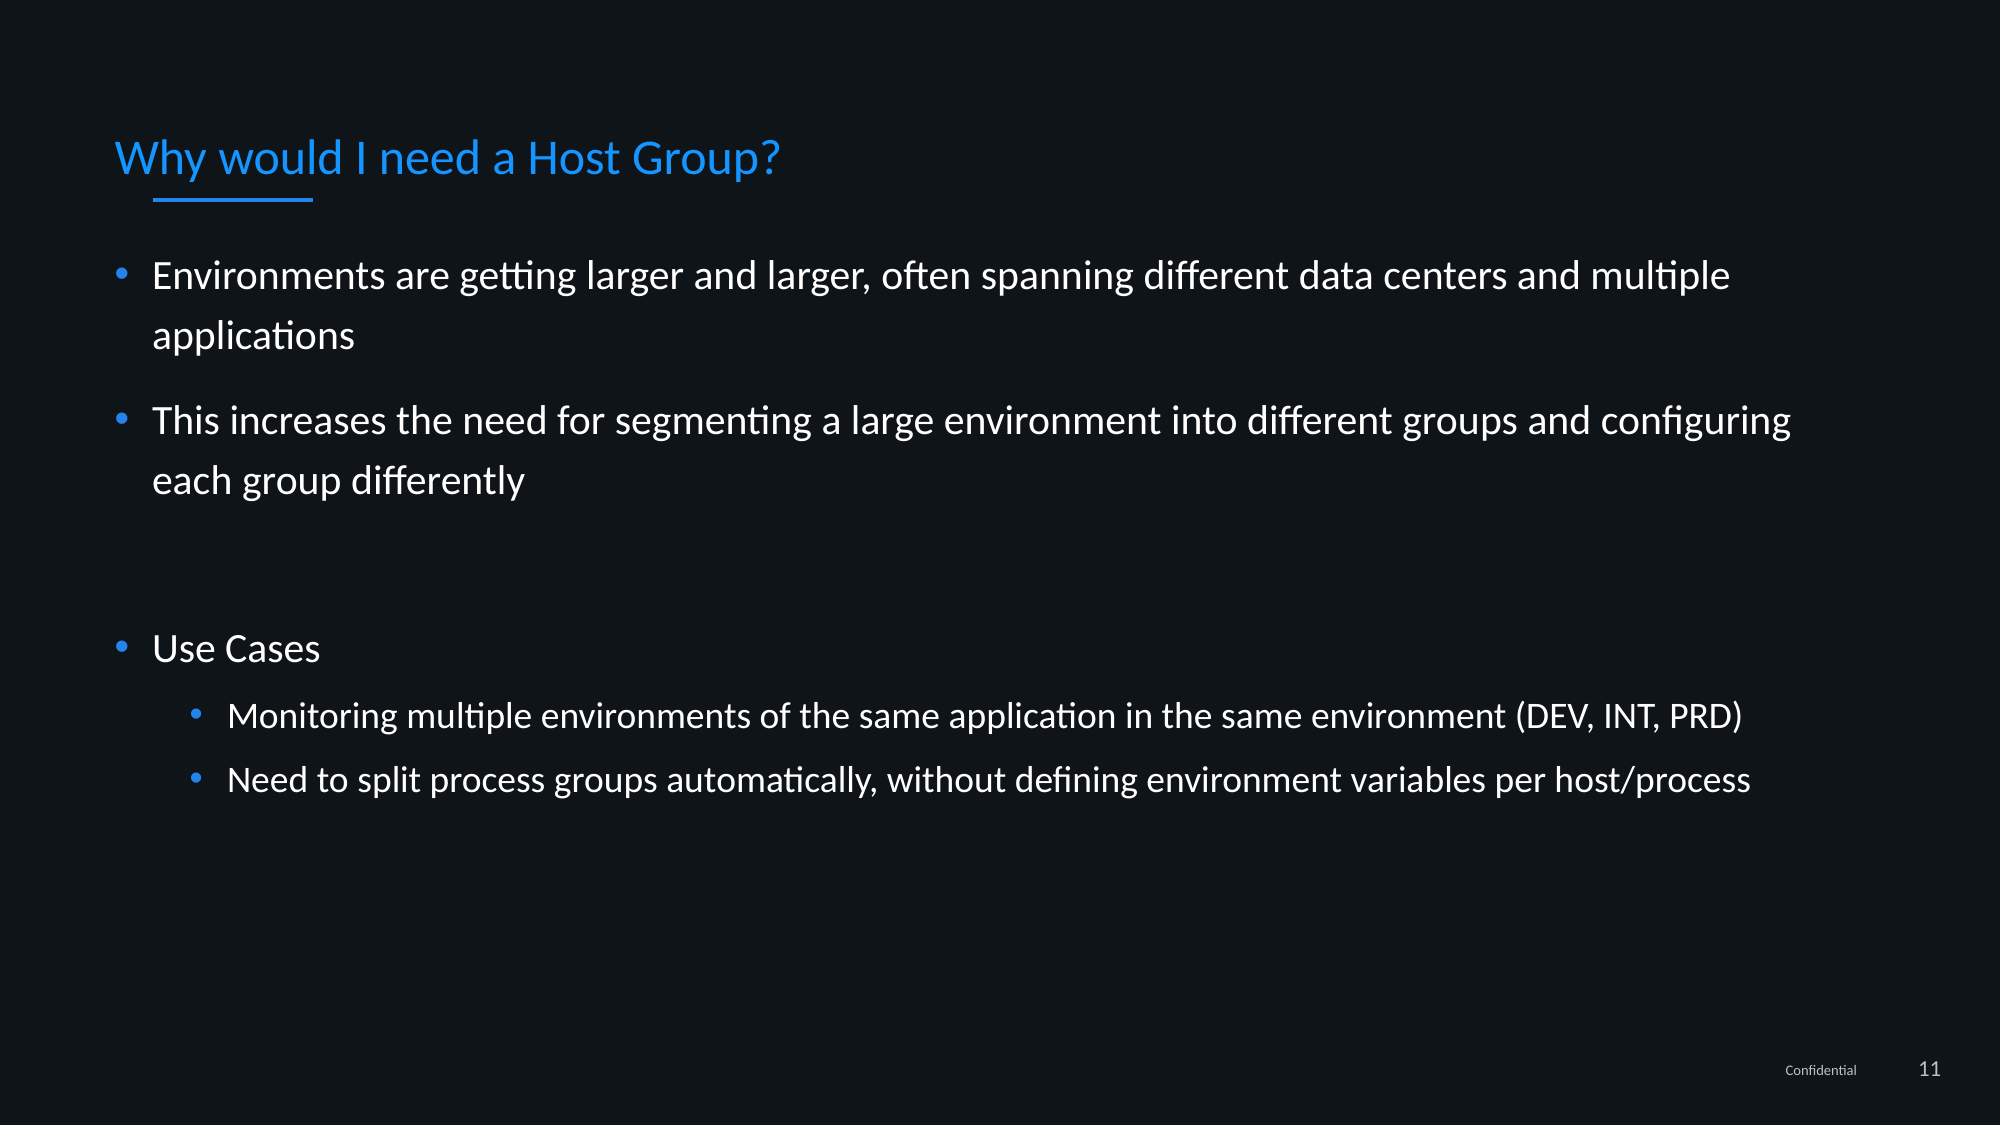

# Why would I need a Host Group?
Environments are getting larger and larger, often spanning different data centers and multiple applications
This increases the need for segmenting a large environment into different groups and configuring each group differently

Use Cases
Monitoring multiple environments of the same application in the same environment (DEV, INT, PRD)
Need to split process groups automatically, without defining environment variables per host/process